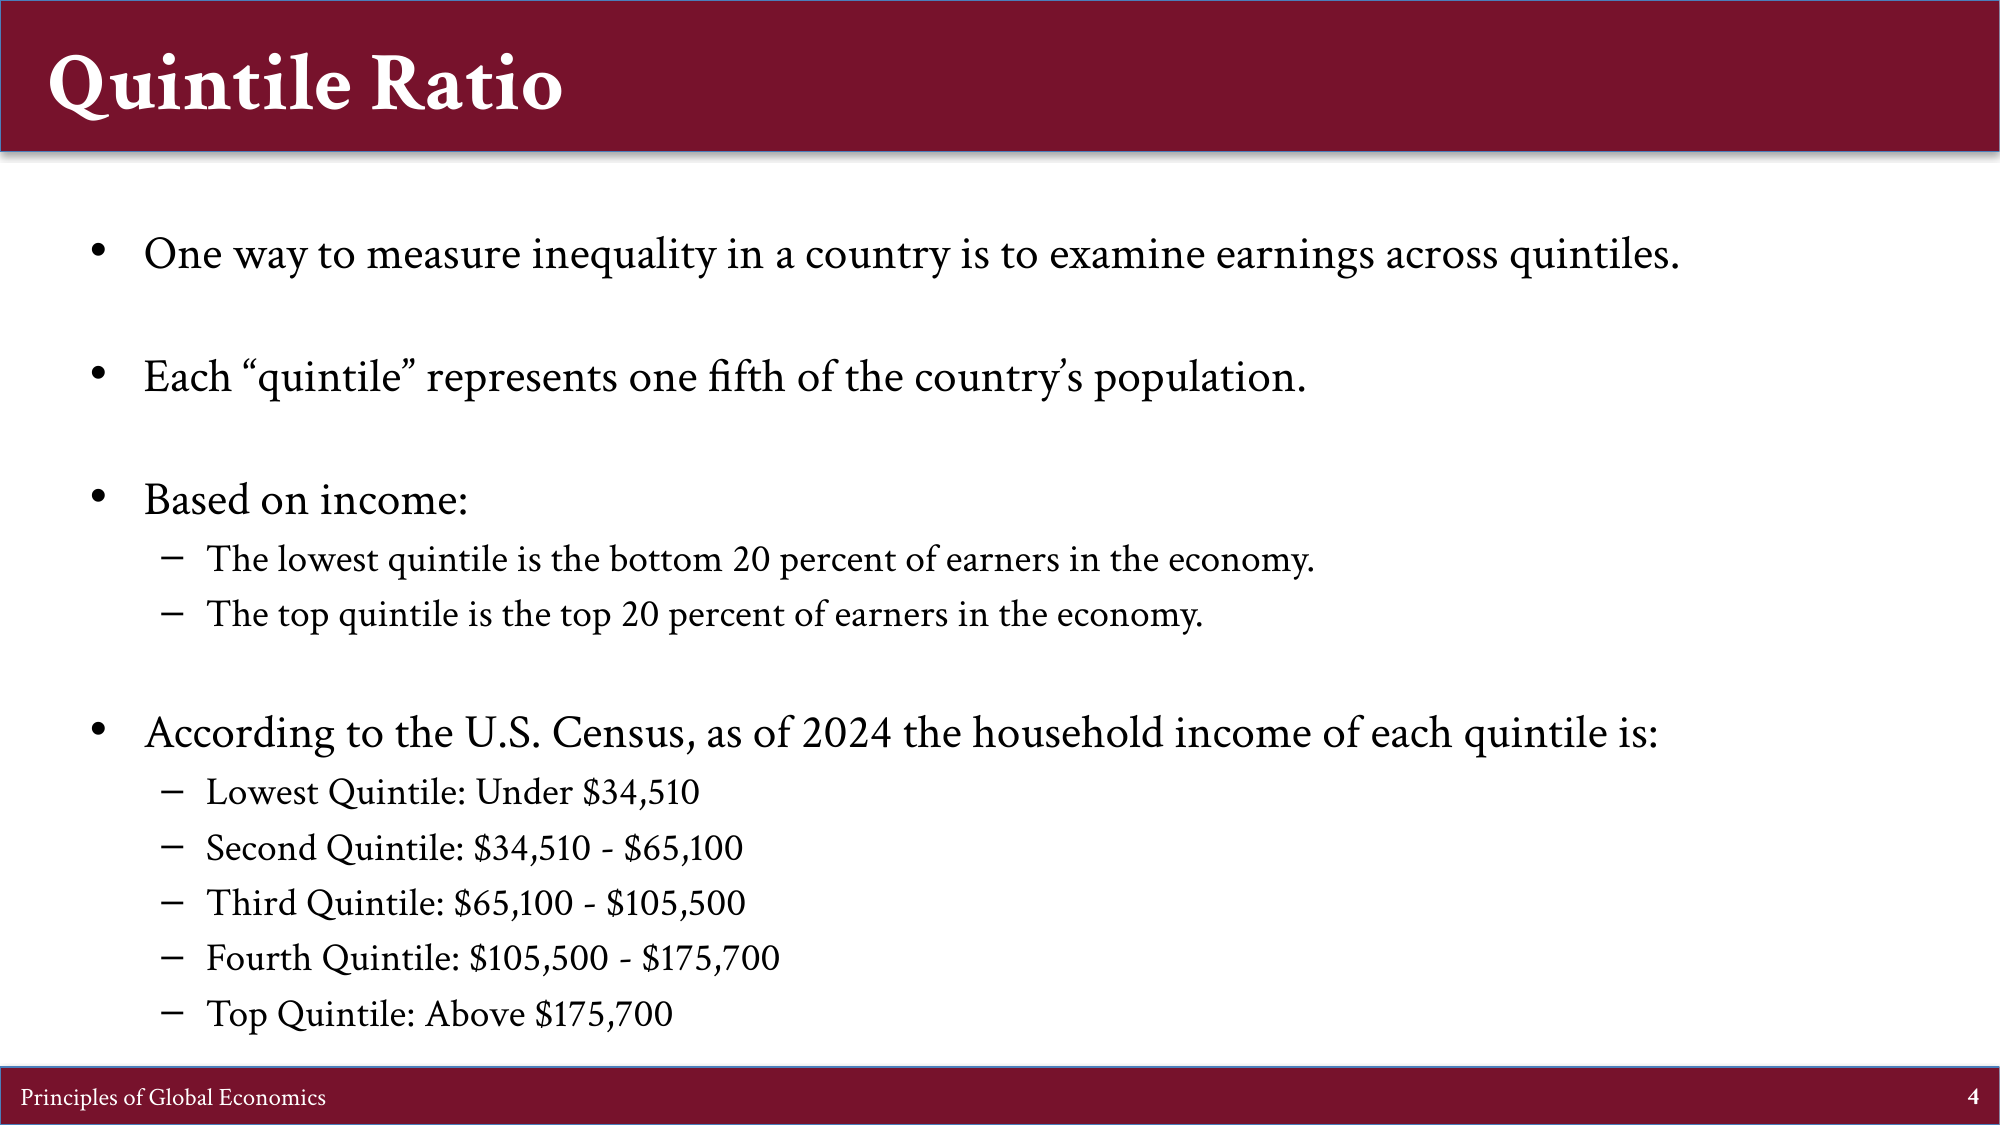

# Quintile Ratio
One way to measure inequality in a country is to examine earnings across quintiles.

Each “quintile” represents one fifth of the country’s population.

Based on income:
The lowest quintile is the bottom 20 percent of earners in the economy.
The top quintile is the top 20 percent of earners in the economy.

According to the U.S. Census, as of 2024 the household income of each quintile is:
Lowest Quintile: Under $34,510
Second Quintile: $34,510 - $65,100
Third Quintile: $65,100 - $105,500
Fourth Quintile: $105,500 - $175,700
Top Quintile: Above $175,700

 Principles of Global Economics
4